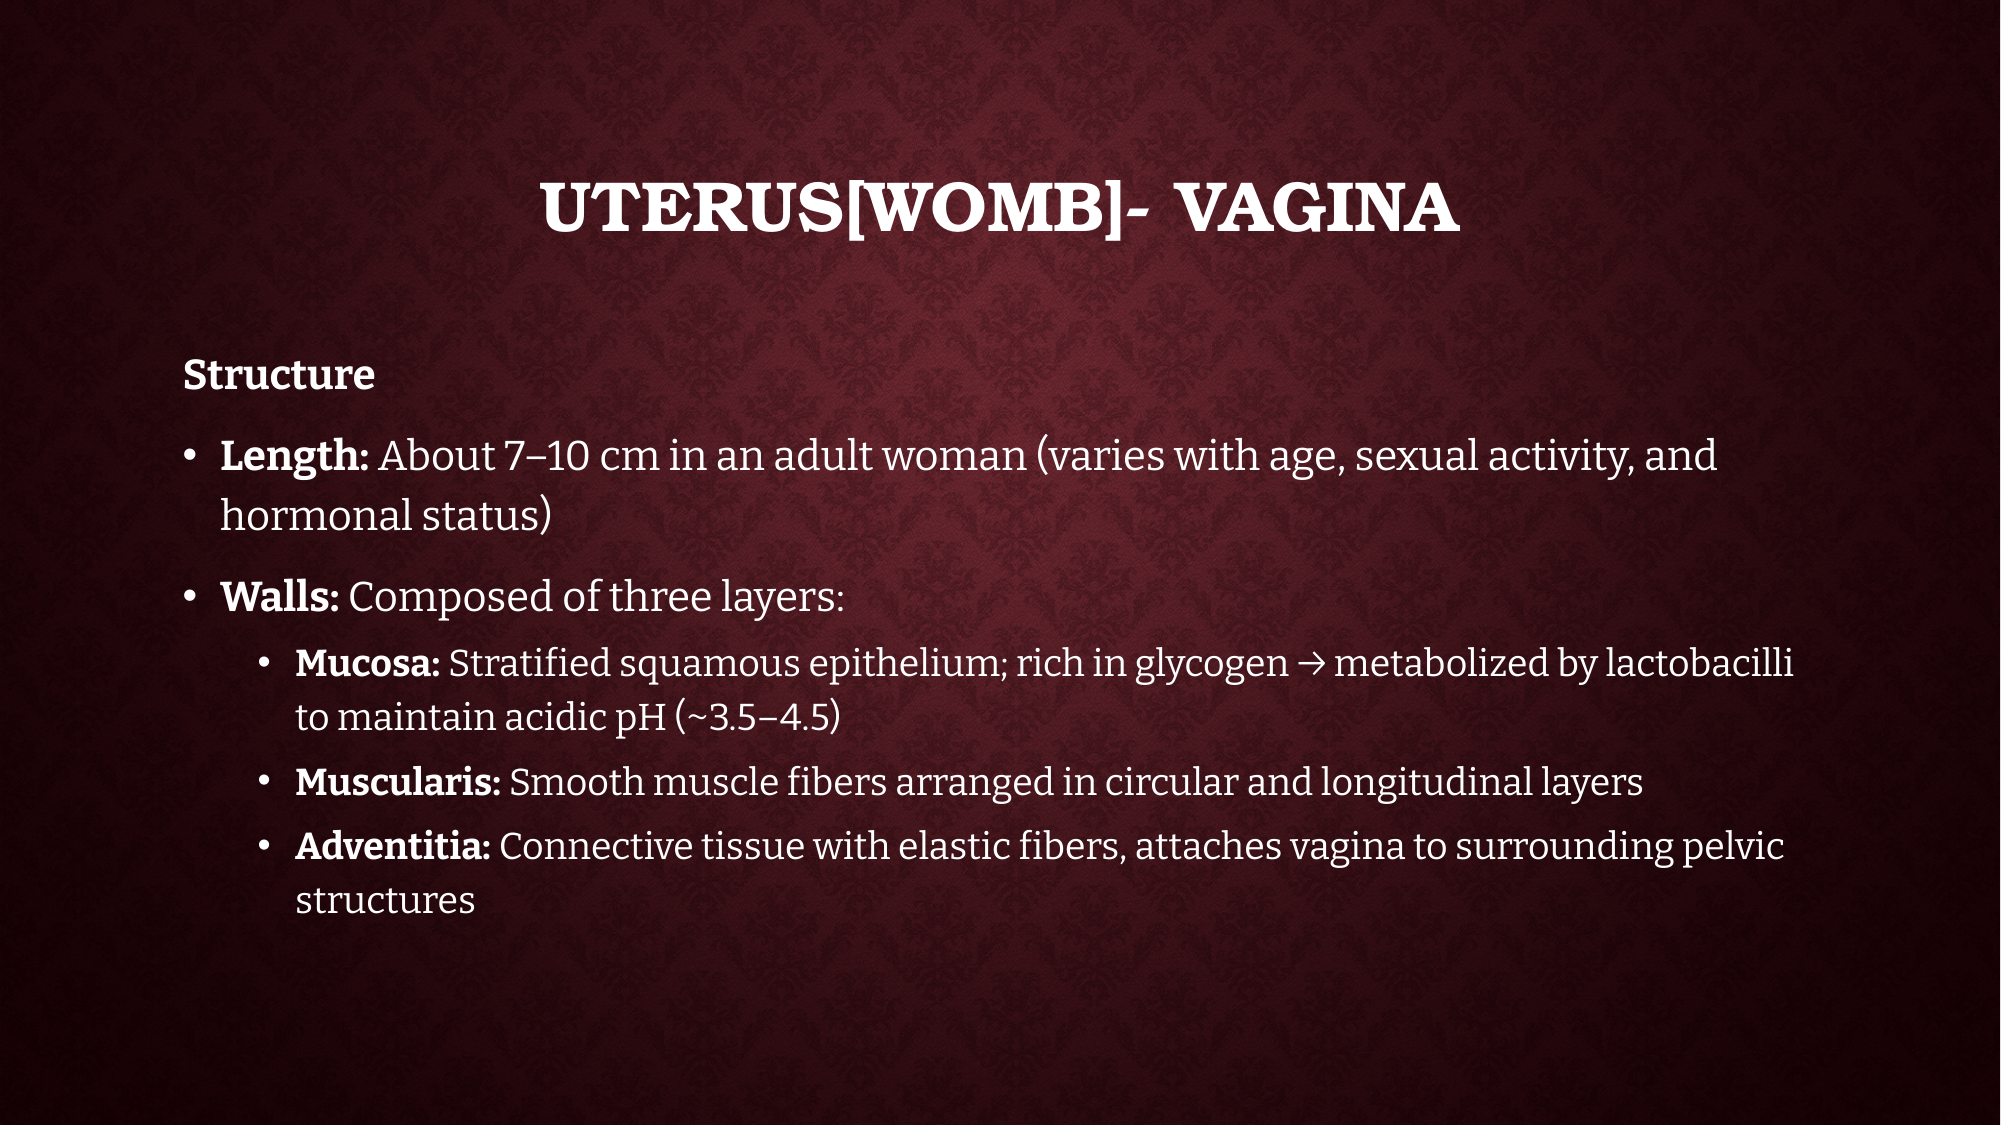

# Uterus[womb]- vagina
Structure
Length: About 7–10 cm in an adult woman (varies with age, sexual activity, and hormonal status)
Walls: Composed of three layers:
Mucosa: Stratified squamous epithelium; rich in glycogen → metabolized by lactobacilli to maintain acidic pH (~3.5–4.5)
Muscularis: Smooth muscle fibers arranged in circular and longitudinal layers
Adventitia: Connective tissue with elastic fibers, attaches vagina to surrounding pelvic structures